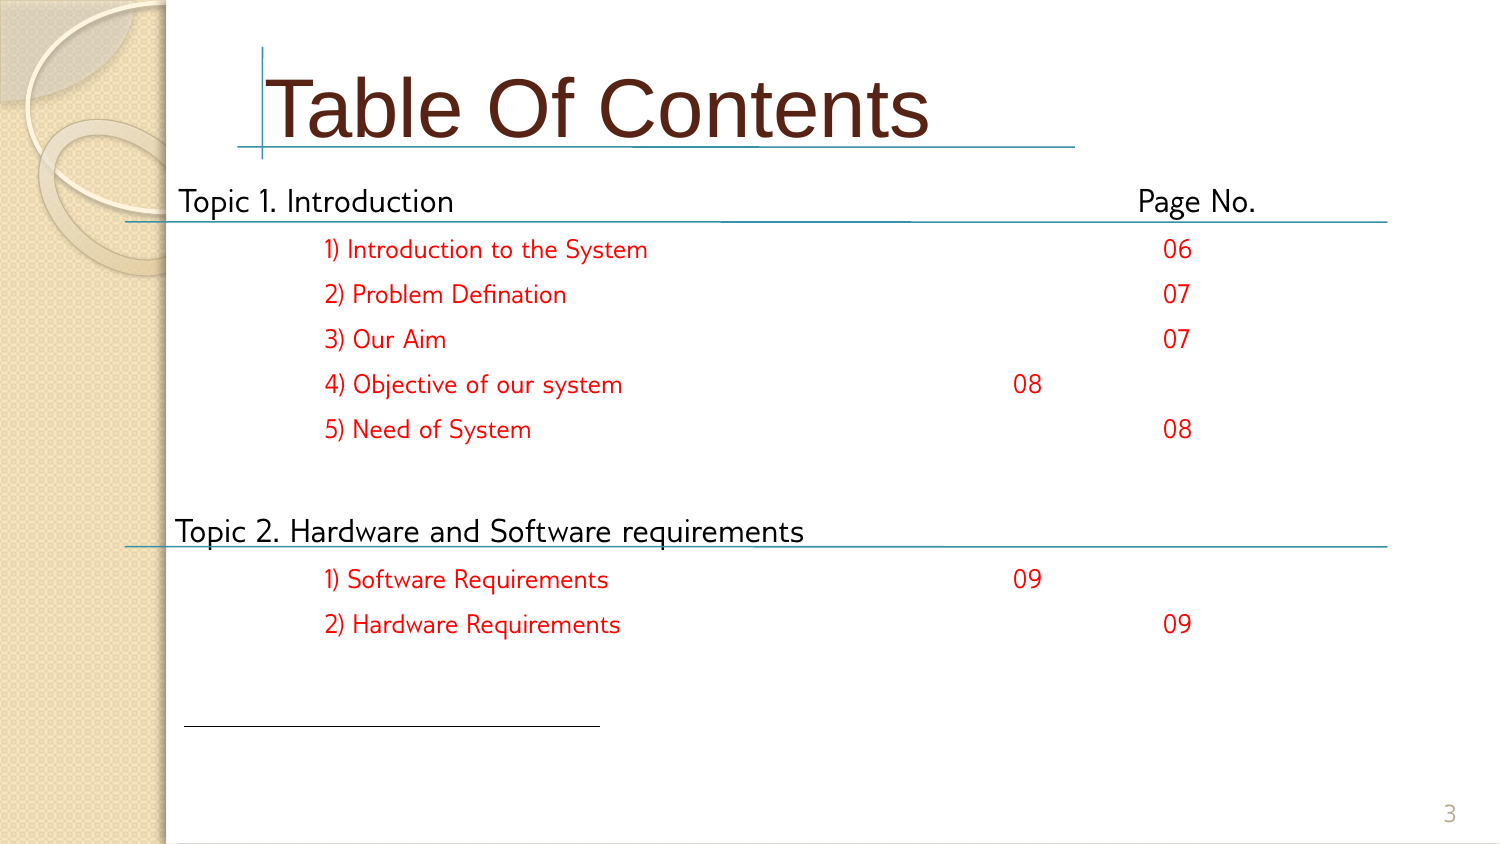

# Table Of Contents
     Topic 1. Introduction	                		           Page No.
		1) Introduction to the System			           06
		2) Problem Defination				           07
		3) Our Aim					           07
		4) Objective of our system			           08
		5) Need of System				           08

	Topic 2. Hardware and Software requirements
		1) Software Requirements			           09
		2) Hardware Requirements      			           09

3